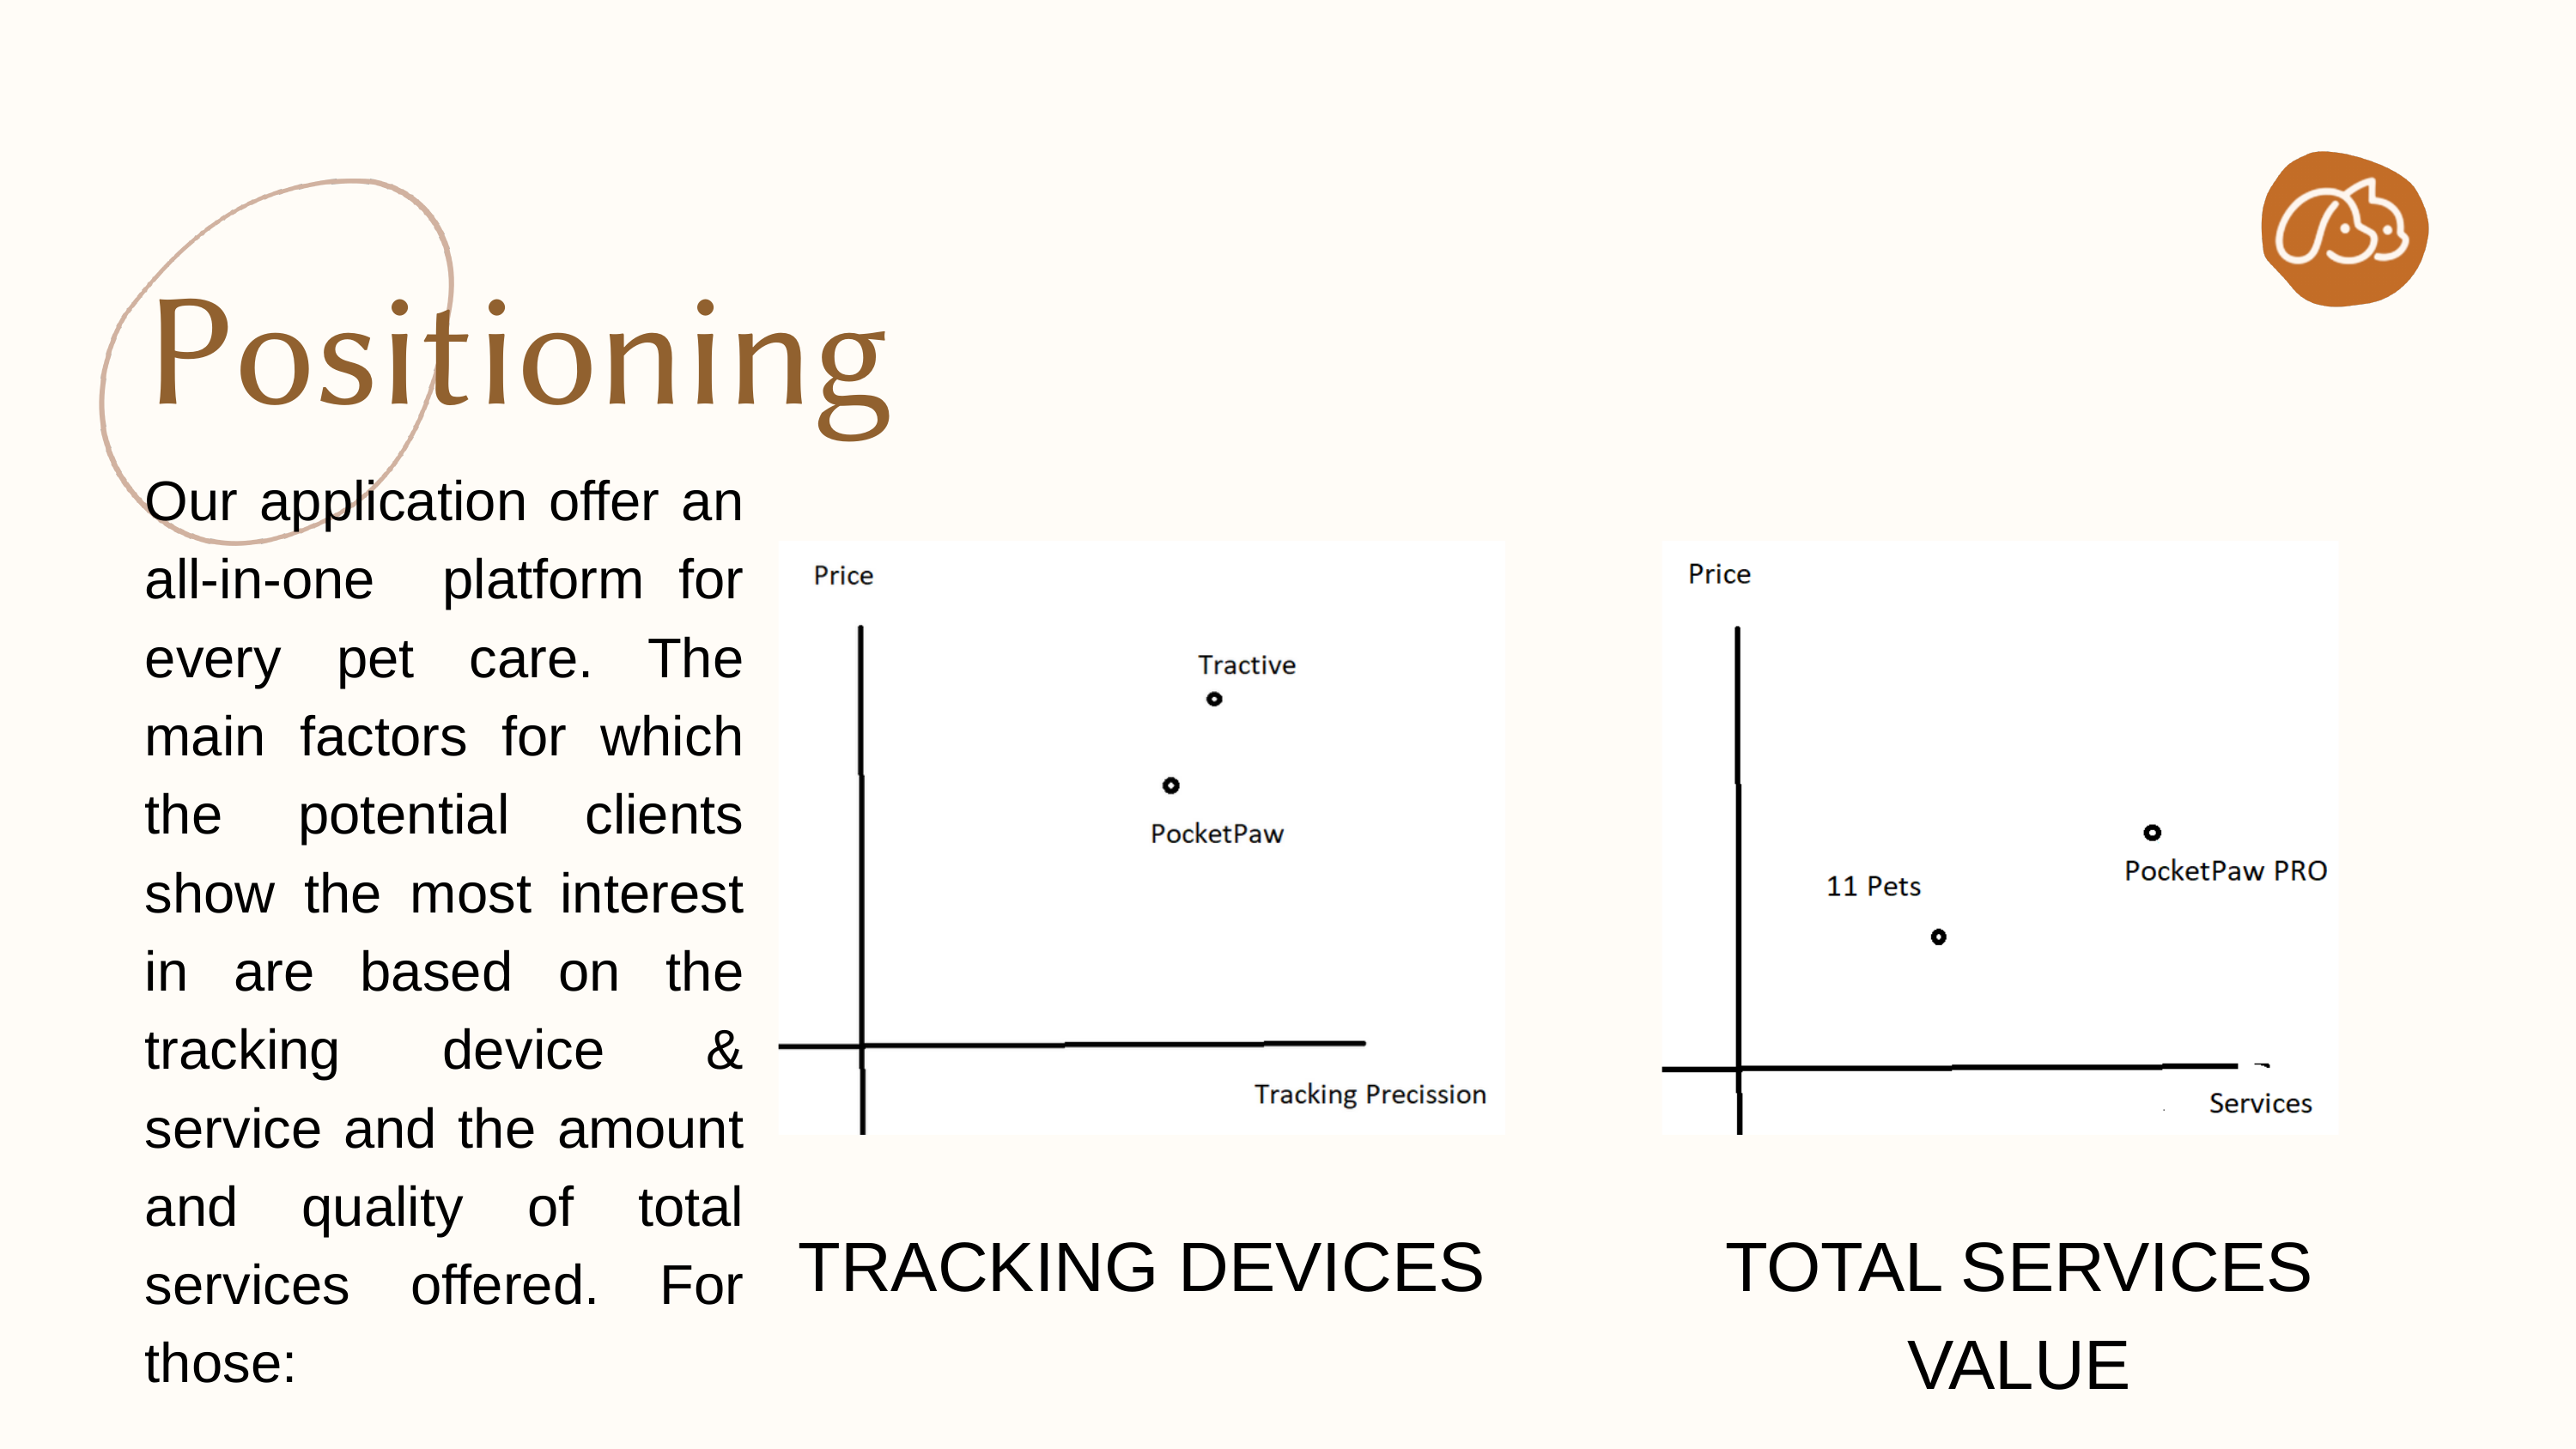

Positioning

Our application offer an all-in-one  platform for every pet care. The main factors for which the potential clients show the most interest in are based on the tracking device & service and the amount and quality of total services offered. For those:

TRACKING DEVICES
TOTAL SERVICES VALUE